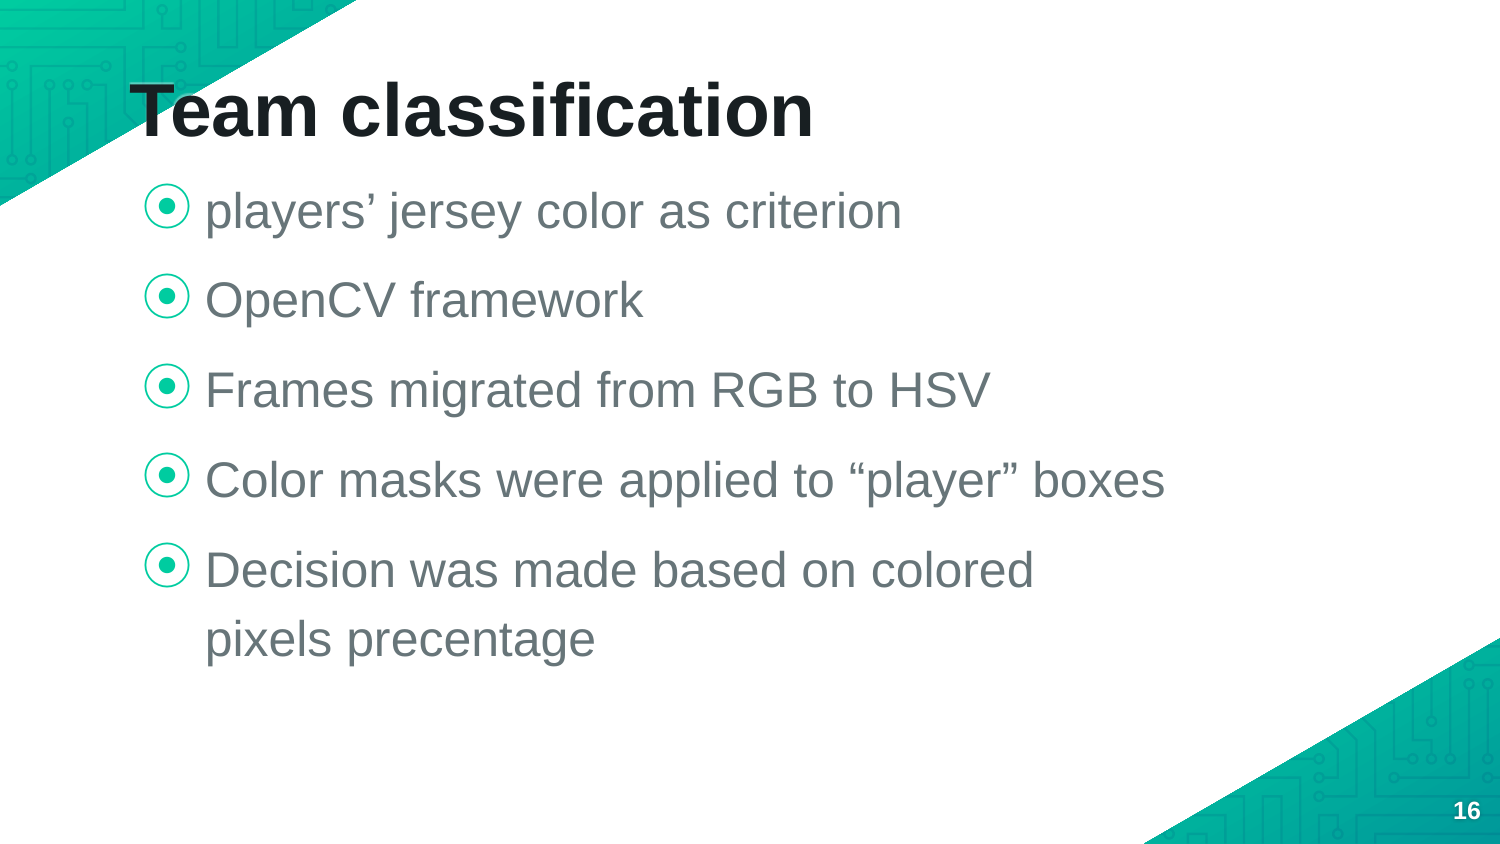

Team classification
players’ jersey color as criterion
OpenCV framework
Frames migrated from RGB to HSV
Color masks were applied to “player” boxes
Decision was made based on colored pixels precentage

16